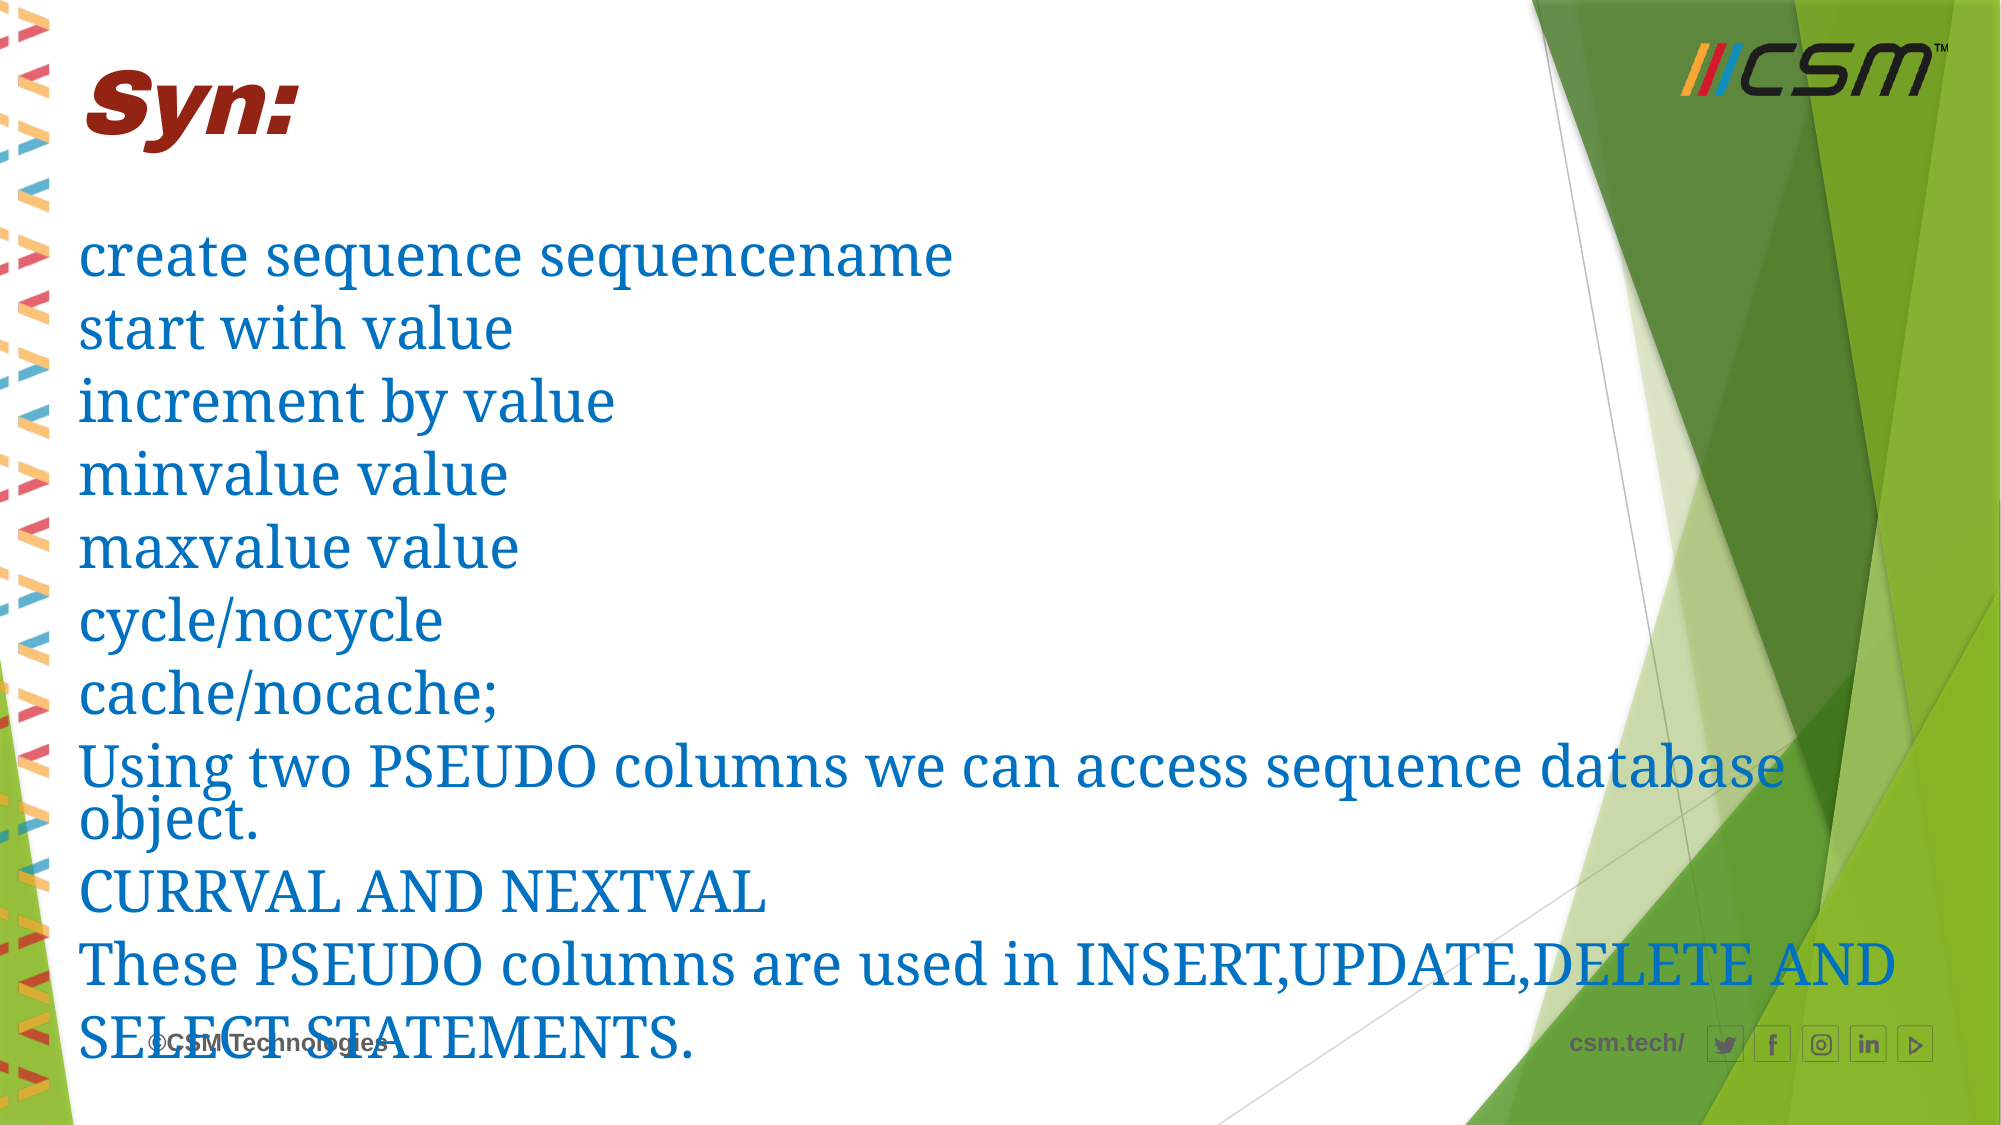

# Syn:
create sequence sequencename
start with value
increment by value
minvalue value
maxvalue value
cycle/nocycle
cache/nocache;
Using two PSEUDO columns we can access sequence database object.
CURRVAL AND NEXTVAL
These PSEUDO columns are used in INSERT,UPDATE,DELETE AND
SELECT STATEMENTS.